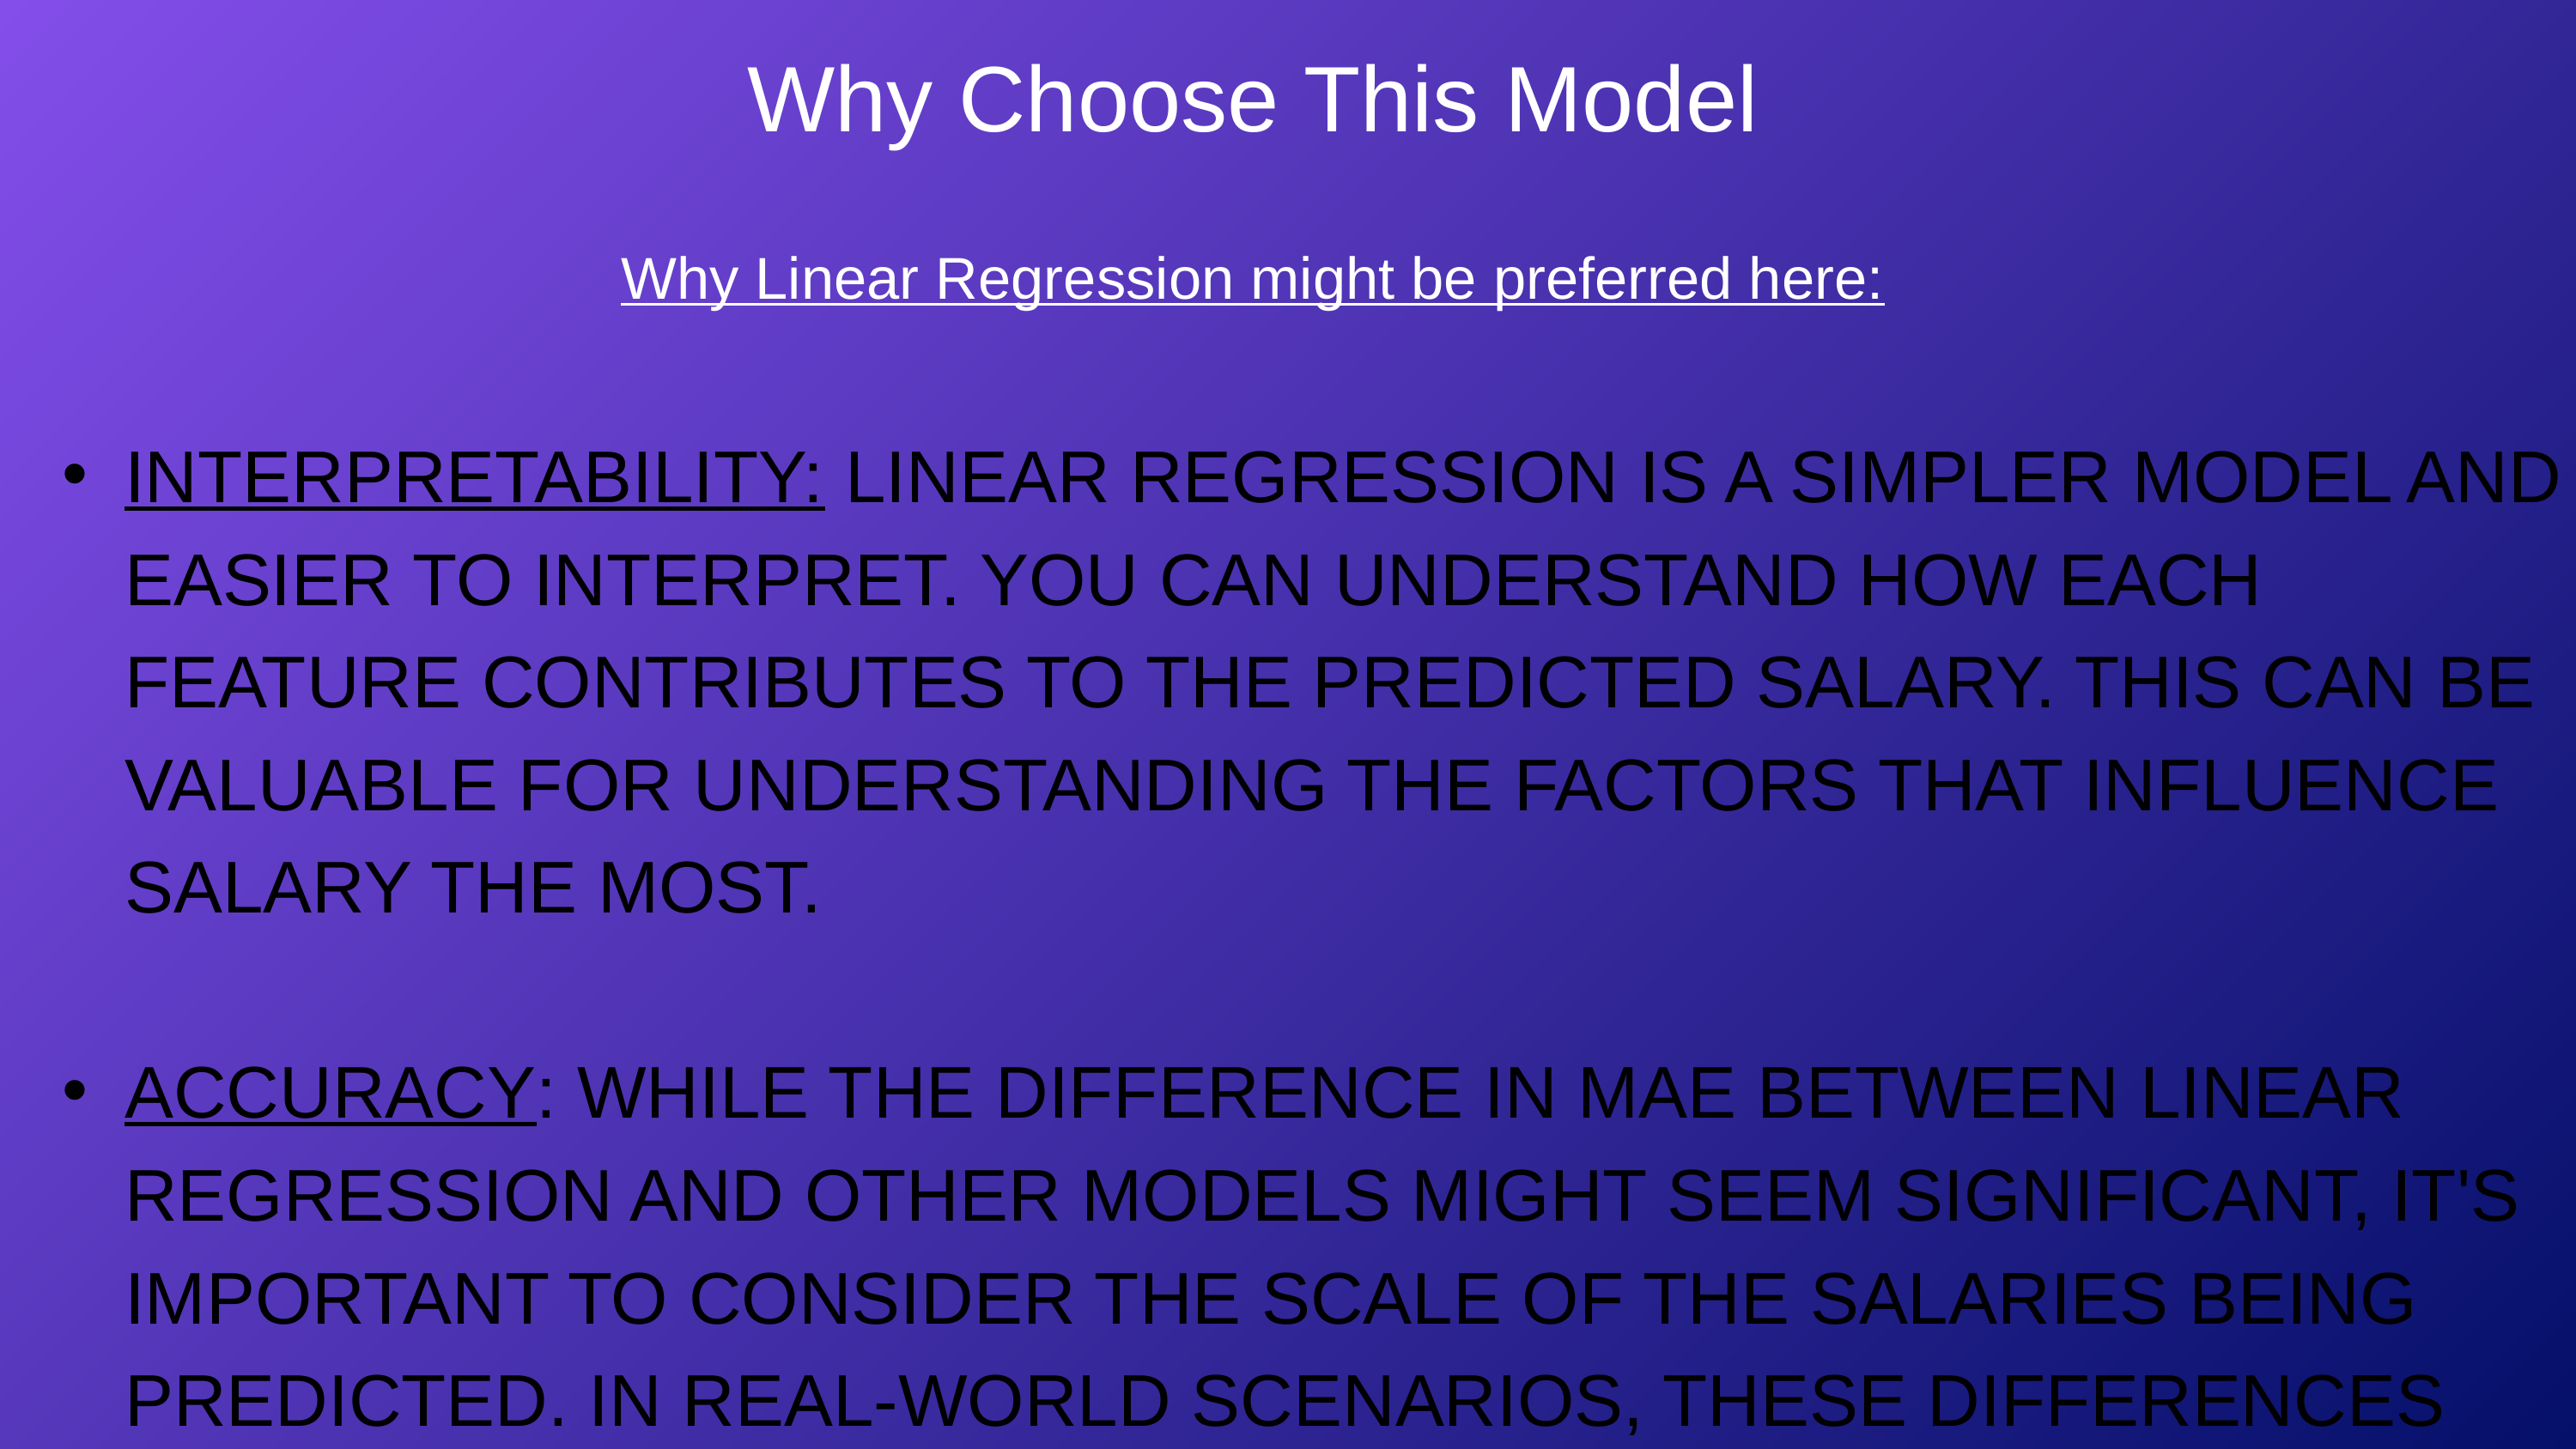

Why Choose This Model

INTERPRETABILITY: LINEAR REGRESSION IS A SIMPLER MODEL AND EASIER TO INTERPRET. YOU CAN UNDERSTAND HOW EACH FEATURE CONTRIBUTES TO THE PREDICTED SALARY. THIS CAN BE VALUABLE FOR UNDERSTANDING THE FACTORS THAT INFLUENCE SALARY THE MOST.

ACCURACY: WHILE THE DIFFERENCE IN MAE BETWEEN LINEAR REGRESSION AND OTHER MODELS MIGHT SEEM SIGNIFICANT, IT'S IMPORTANT TO CONSIDER THE SCALE OF THE SALARIES BEING PREDICTED. IN REAL-WORLD SCENARIOS, THESE DIFFERENCES MIGHT BE NEGLIGIBLE.
Why Linear Regression might be preferred here: